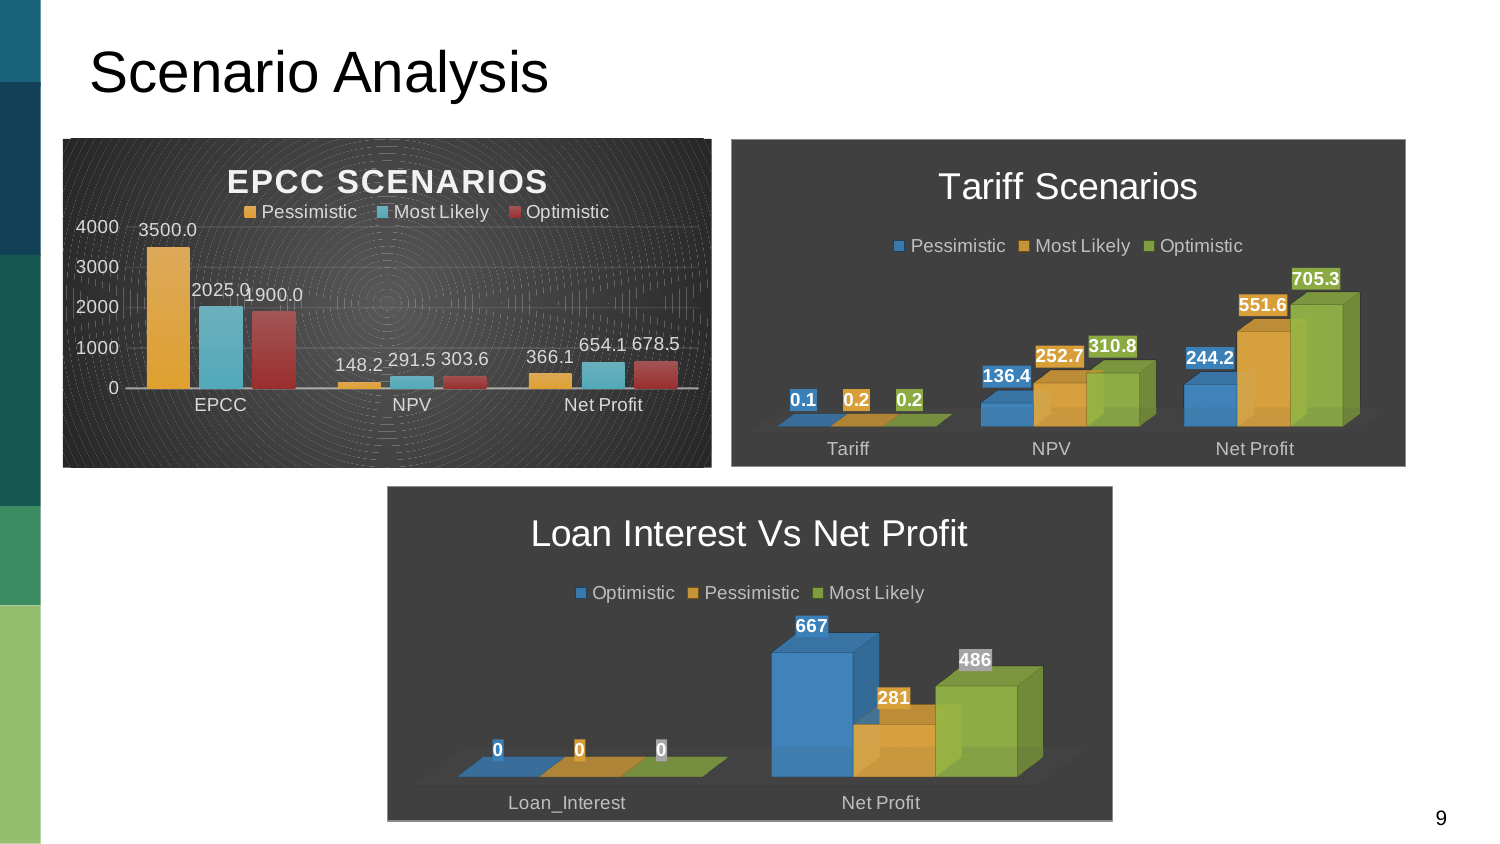

Scenario Analysis

### Chart: EPCC SCENARIOS

| Category | Pessimistic | Most Likely | Optimistic |
|---|---|---|---|
| EPCC | 3500.0 | 2025.0 | 1900.0 |
| NPV | 148.246655423073 | 291.450538918219 | 303.586461248316 |
| Net Profit | 366.122289047594 | 654.070205896191 | 678.472571730818 |

[unsupported chart]

[unsupported chart]

9